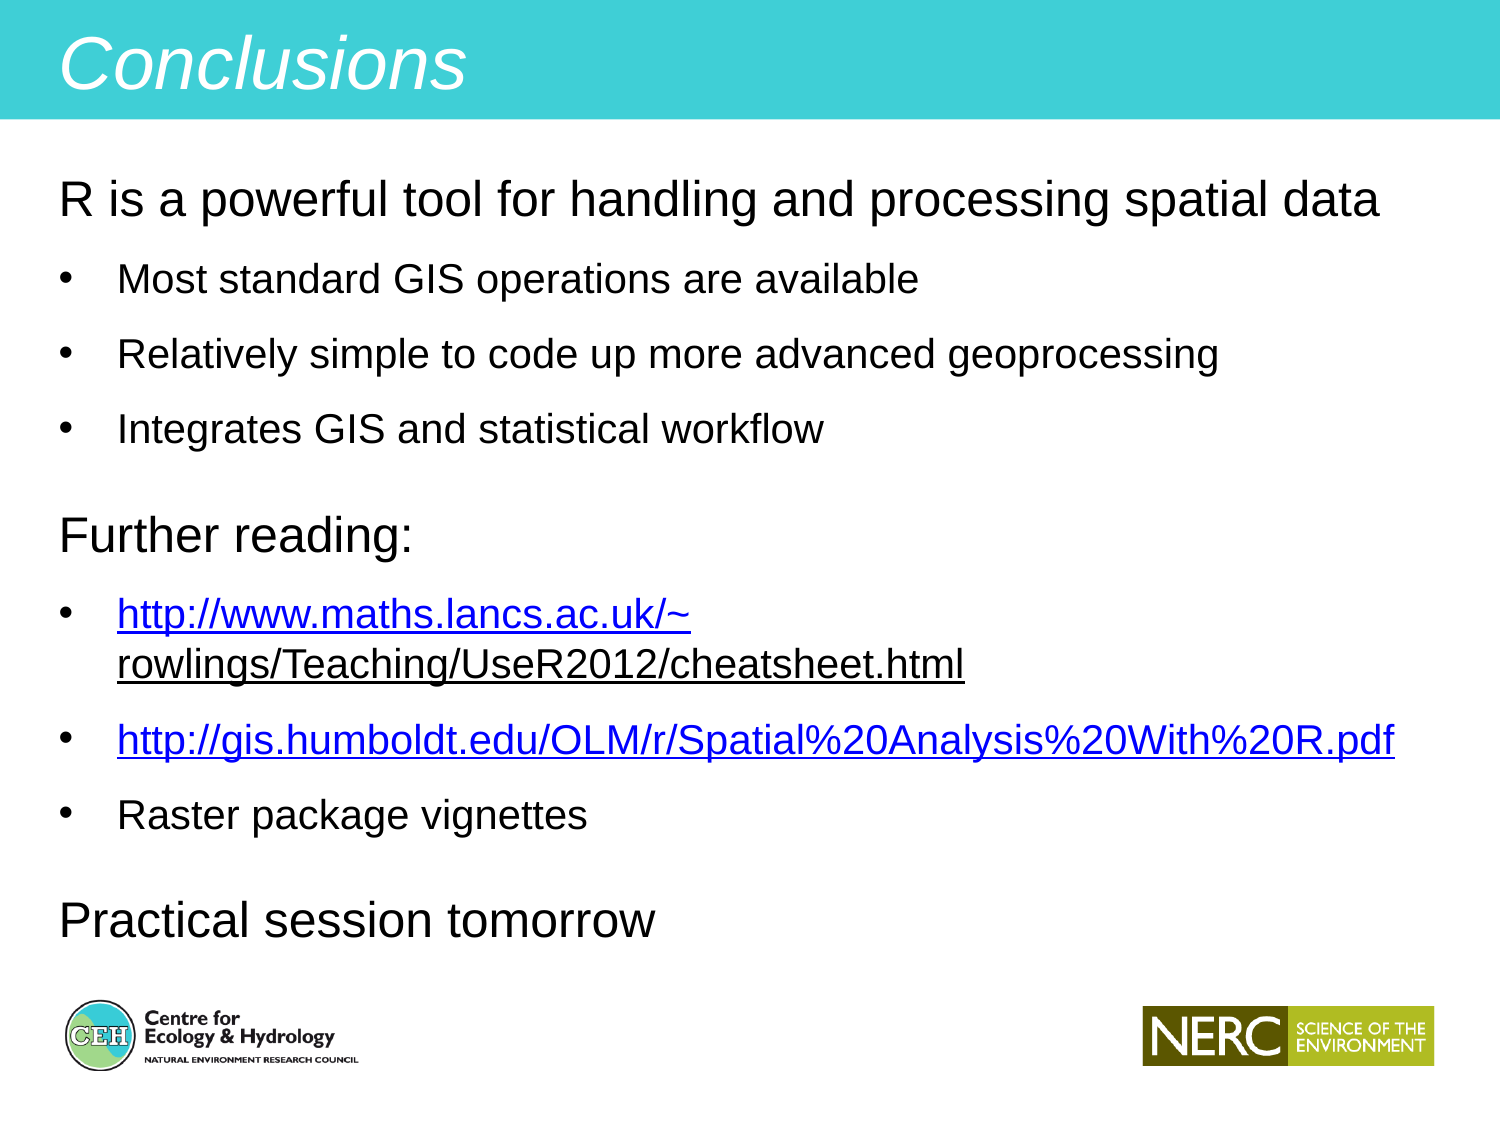

Conclusions
R is a powerful tool for handling and processing spatial data
Most standard GIS operations are available
Relatively simple to code up more advanced geoprocessing
Integrates GIS and statistical workflow
Further reading:
http://www.maths.lancs.ac.uk/~rowlings/Teaching/UseR2012/cheatsheet.html
http://gis.humboldt.edu/OLM/r/Spatial%20Analysis%20With%20R.pdf
Raster package vignettes
Practical session tomorrow